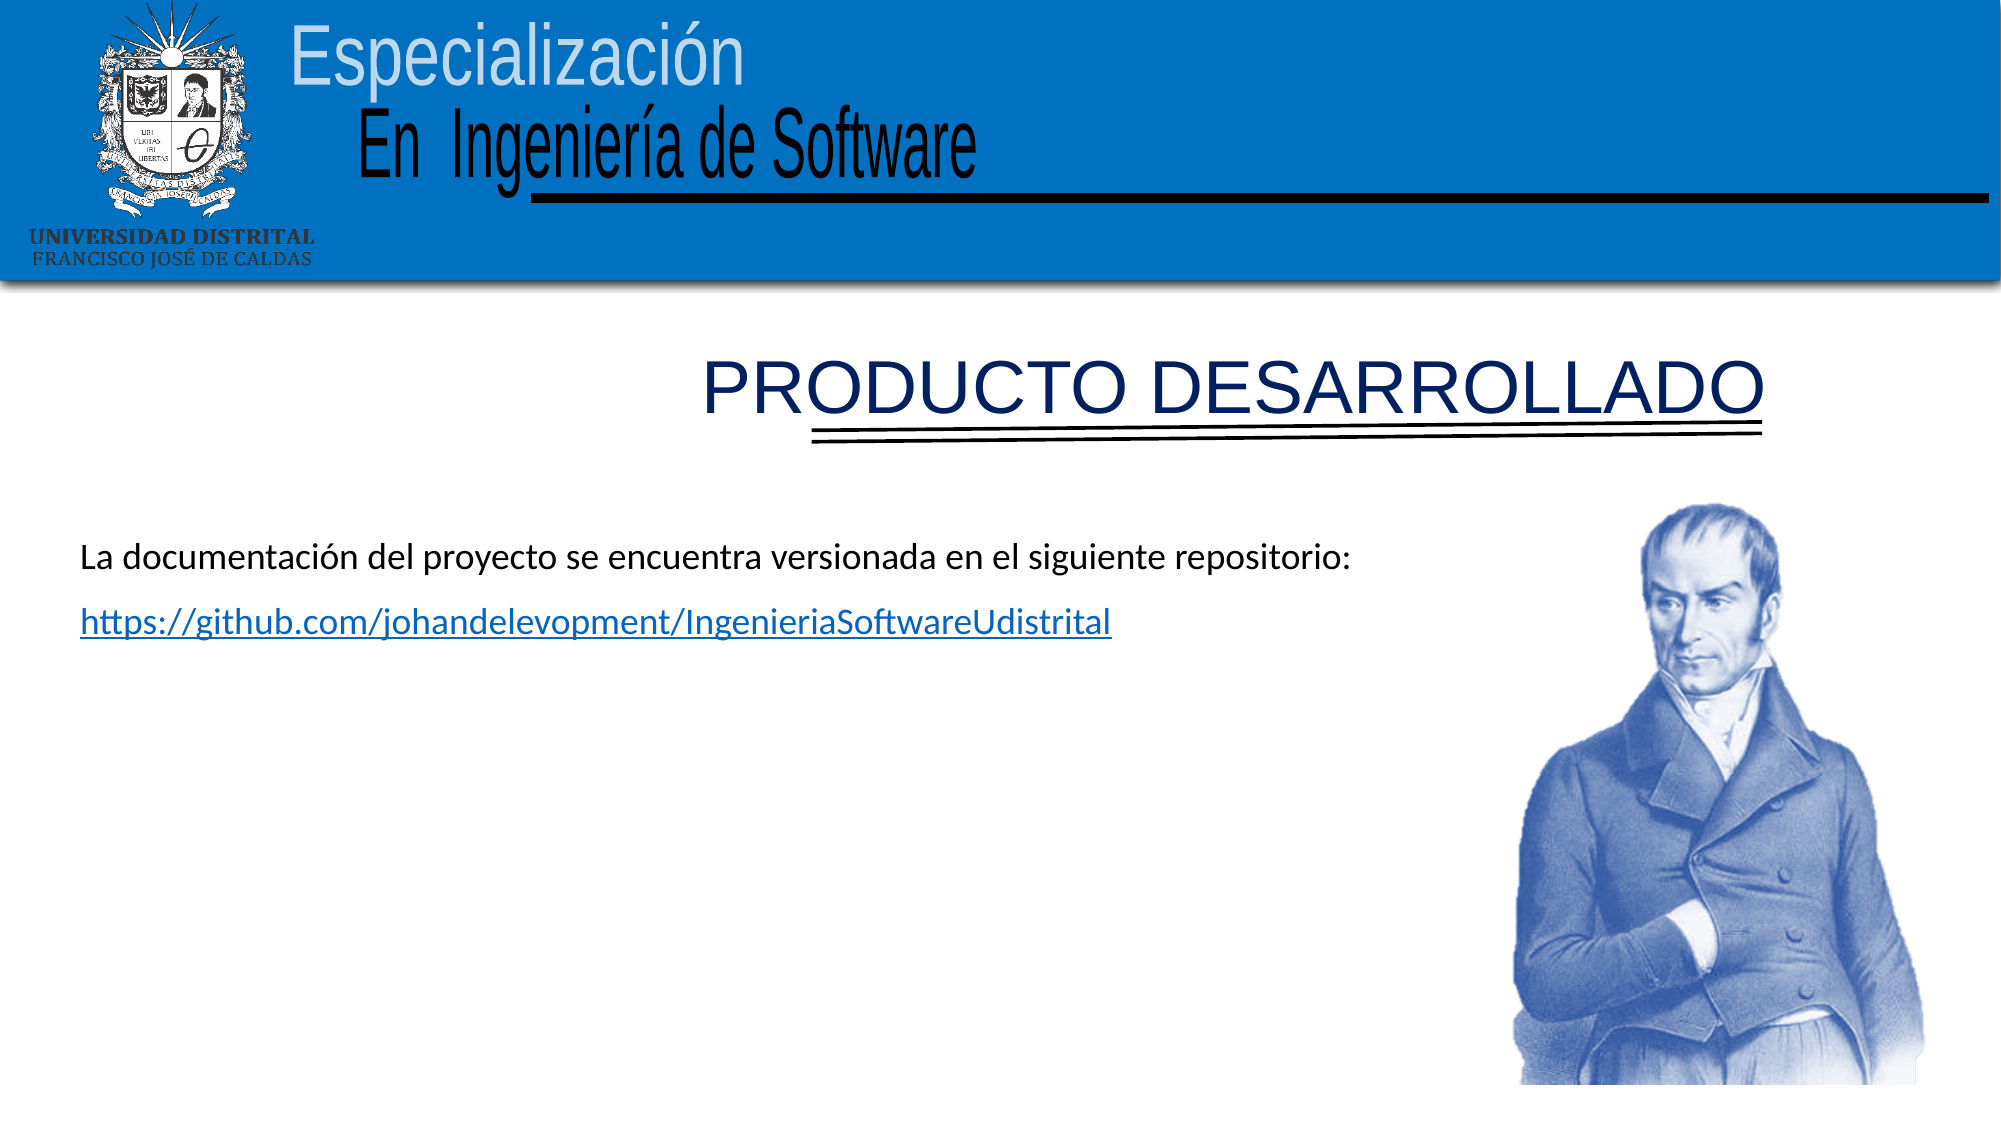

PRODUCTO DESARROLLADO
La documentación del proyecto se encuentra versionada en el siguiente repositorio:
https://github.com/johandelevopment/IngenieriaSoftwareUdistrital